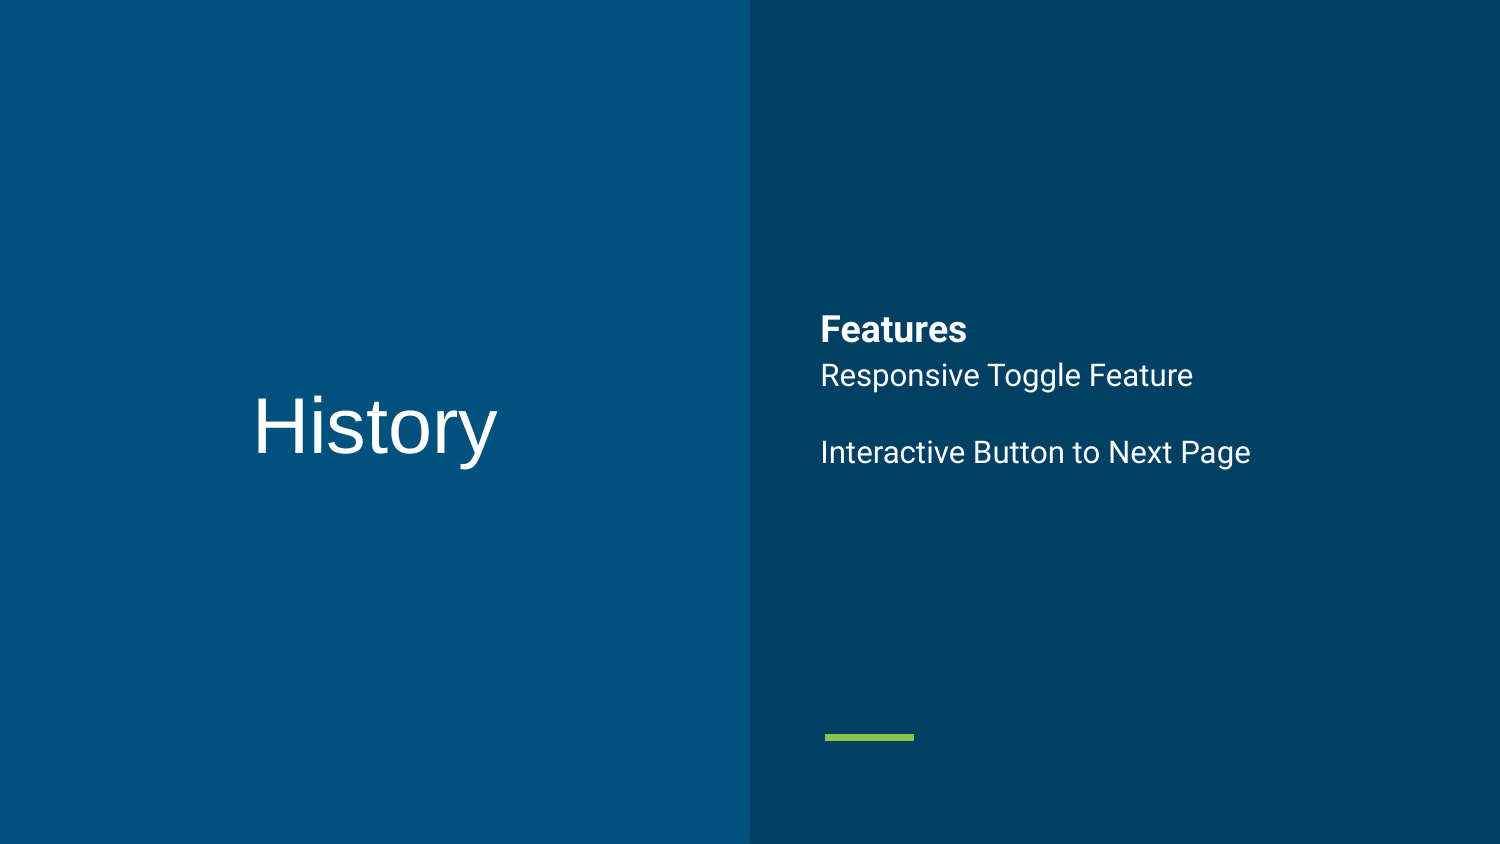

Features
Responsive Toggle Feature
Interactive Button to Next Page

# History